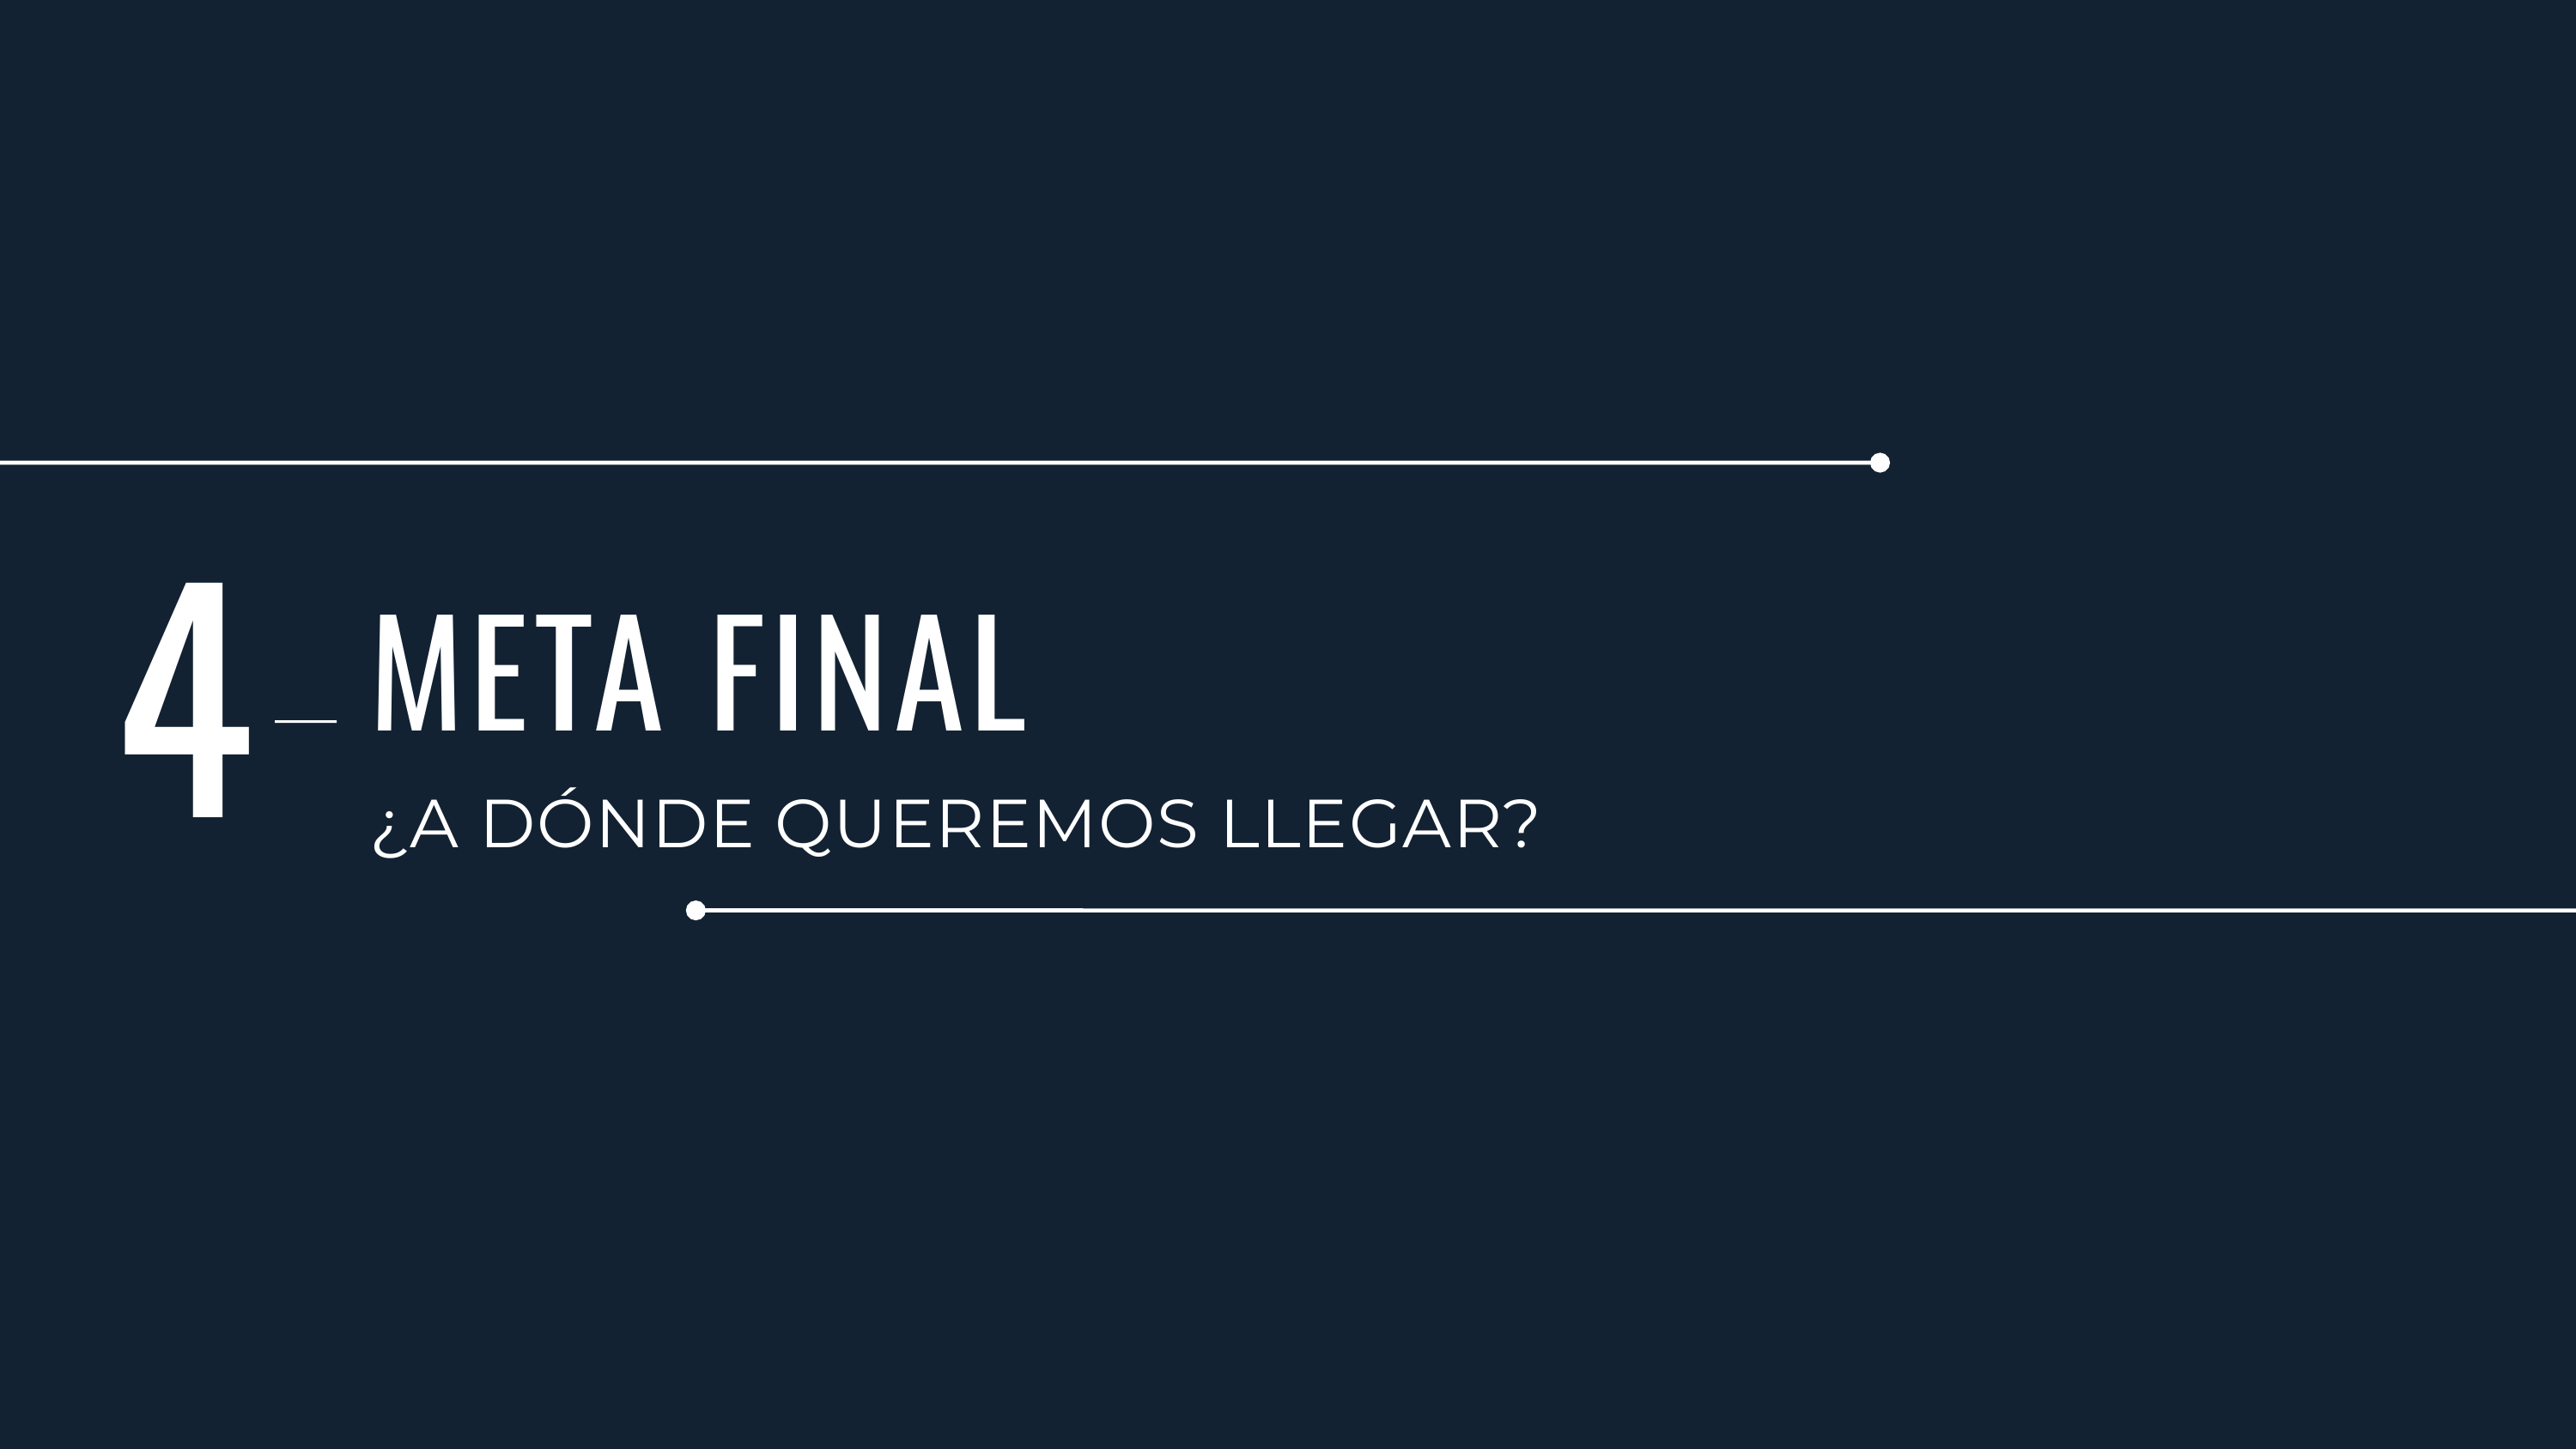

4
META FINAL

¿A DÓNDE QUEREMOS LLEGAR?